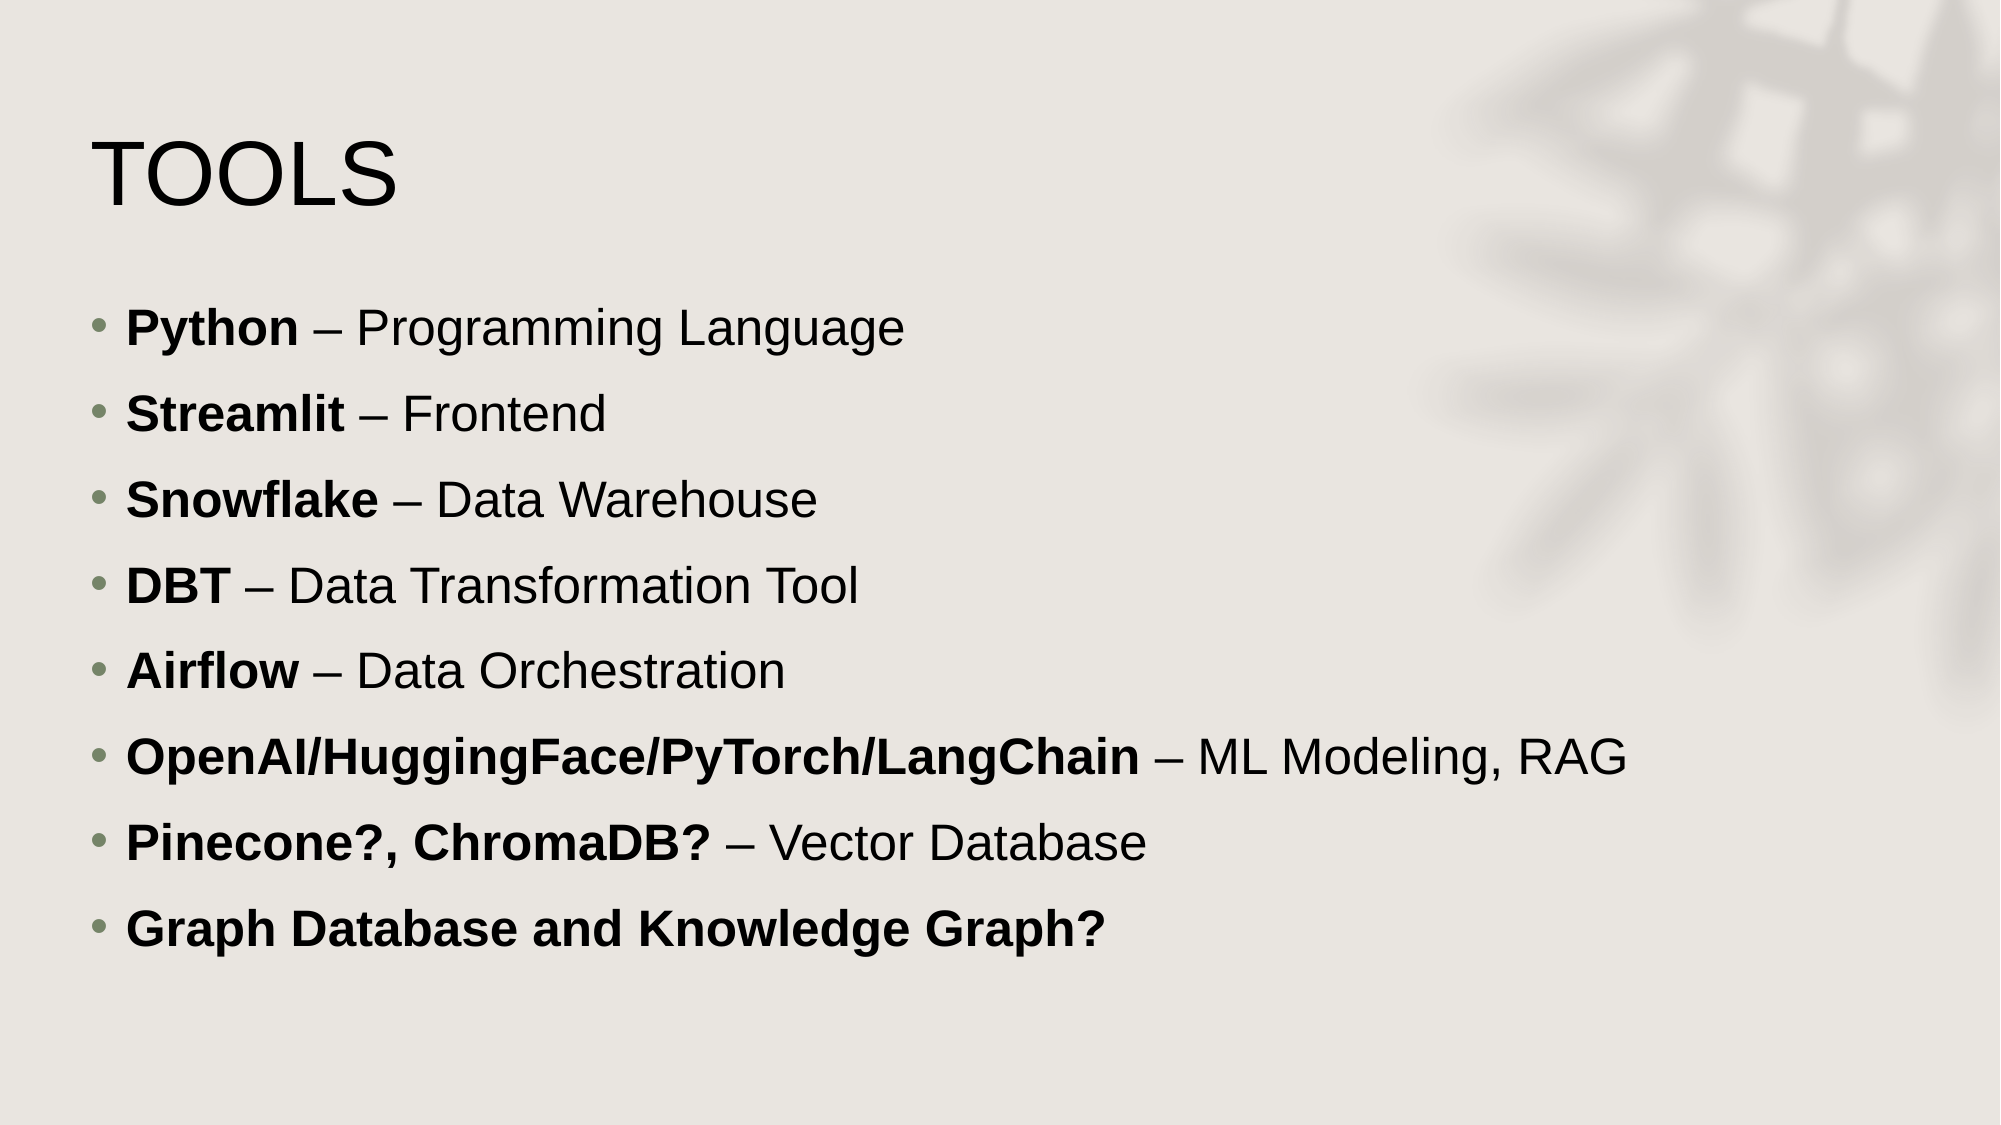

# TOOLS
Python – Programming Language
Streamlit – Frontend
Snowflake – Data Warehouse
DBT – Data Transformation Tool
Airflow – Data Orchestration
OpenAI/HuggingFace/PyTorch/LangChain – ML Modeling, RAG
Pinecone?, ChromaDB? – Vector Database
Graph Database and Knowledge Graph?